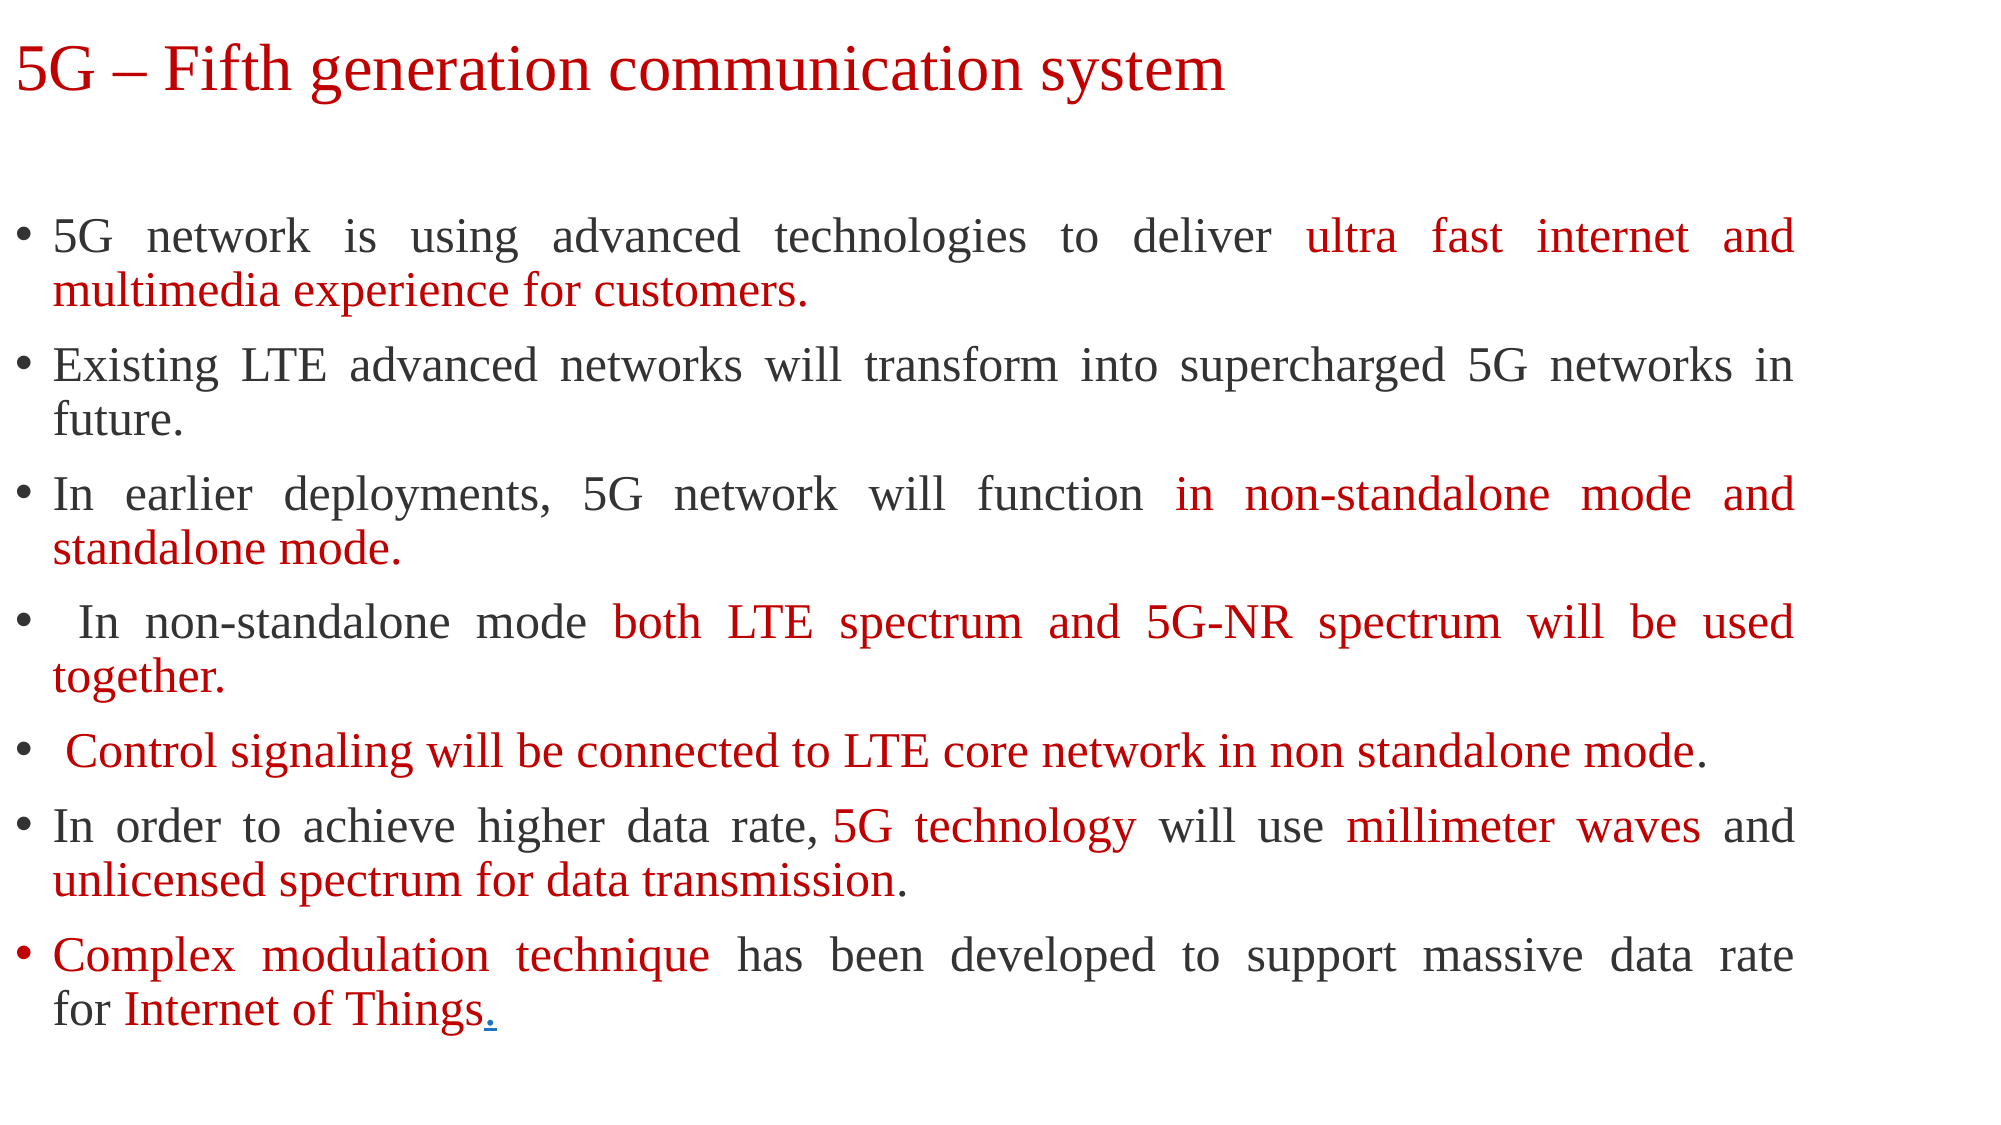

5G – Fifth generation communication system

5G network is using advanced technologies to deliver ultra fast internet and multimedia experience for customers.
Existing LTE advanced networks will transform into supercharged 5G networks in future.
In earlier deployments, 5G network will function in non-standalone mode and standalone mode.
 In non-standalone mode both LTE spectrum and 5G-NR spectrum will be used together.
 Control signaling will be connected to LTE core network in non standalone mode.
In order to achieve higher data rate, 5G technology will use millimeter waves and unlicensed spectrum for data transmission.
Complex modulation technique has been developed to support massive data rate for Internet of Things.